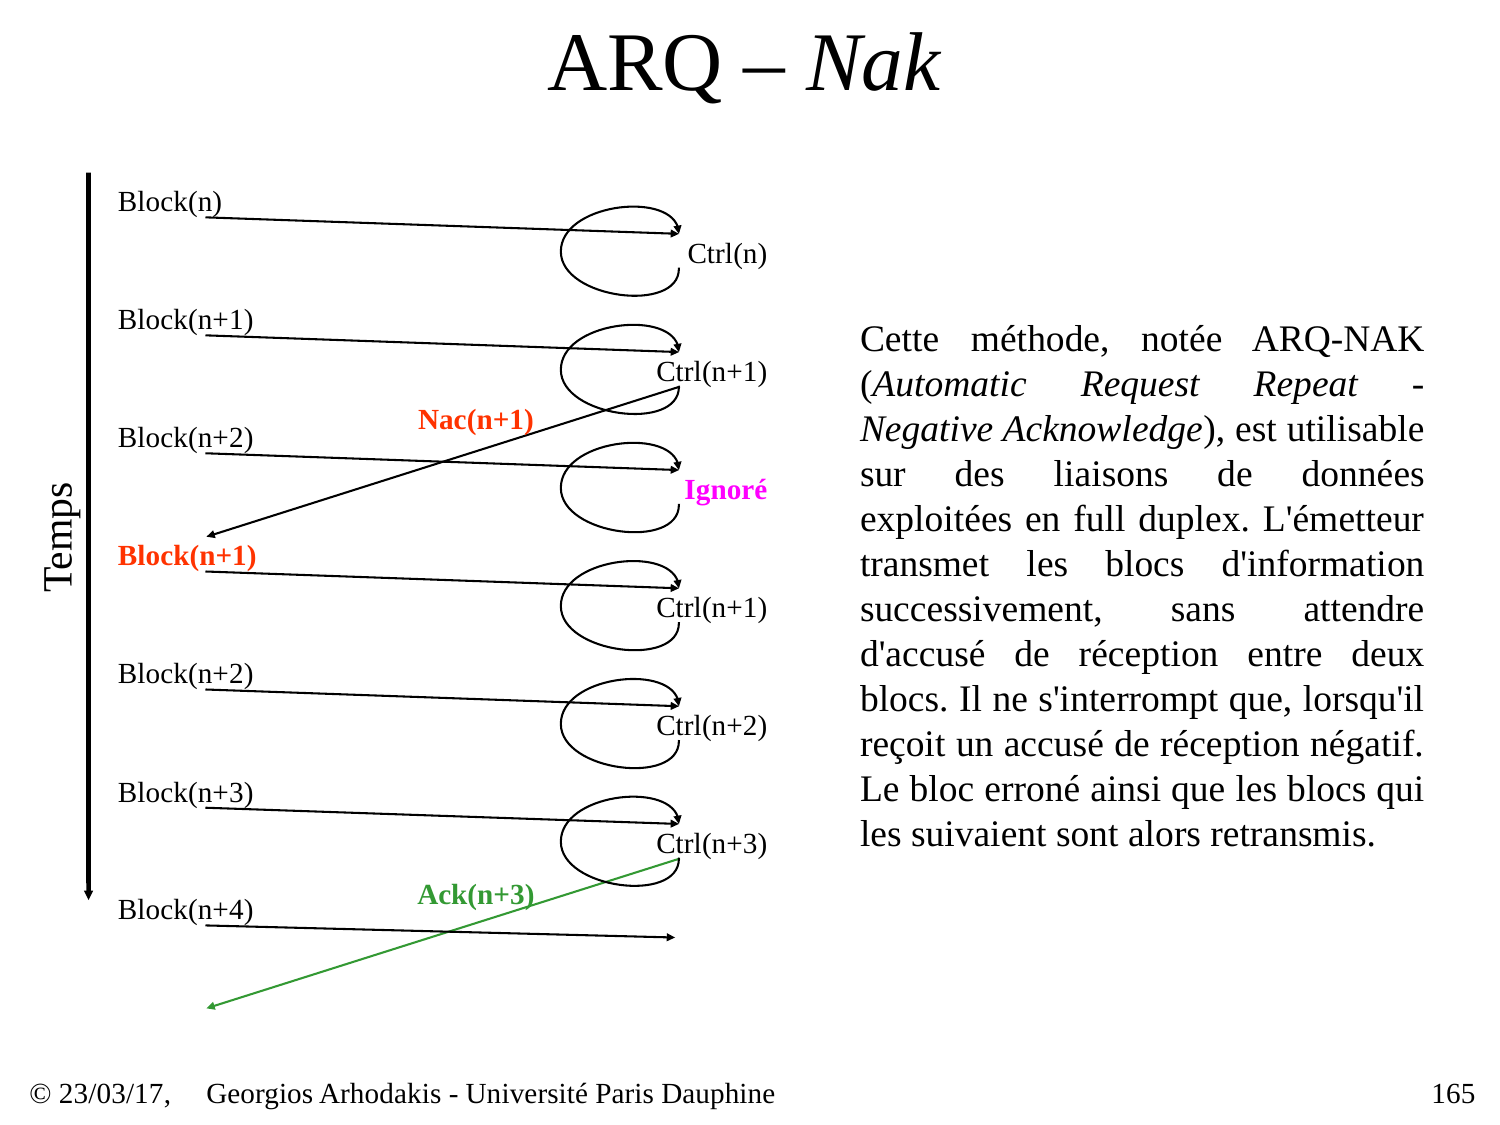

# ARQ – Nak

Block(n)
Ctrl(n)
Block(n+1)
Cette méthode, notée ARQ-NAK (Automatic Request Repeat - Negative Acknowledge), est utilisable sur des liaisons de données exploitées en full duplex. L'émetteur transmet les blocs d'information successivement, sans attendre d'accusé de réception entre deux blocs. Il ne s'interrompt que, lorsqu'il reçoit un accusé de réception négatif. Le bloc erroné ainsi que les blocs qui les suivaient sont alors retransmis.
Ctrl(n+1)
Nac(n+1)
Block(n+2)
Ignoré
Temps
Block(n+1)
Ctrl(n+1)
Block(n+2)
Ctrl(n+2)
Block(n+3)
Ctrl(n+3)
Ack(n+3)
Block(n+4)
© 23/03/17,
Georgios Arhodakis - Université Paris Dauphine
165